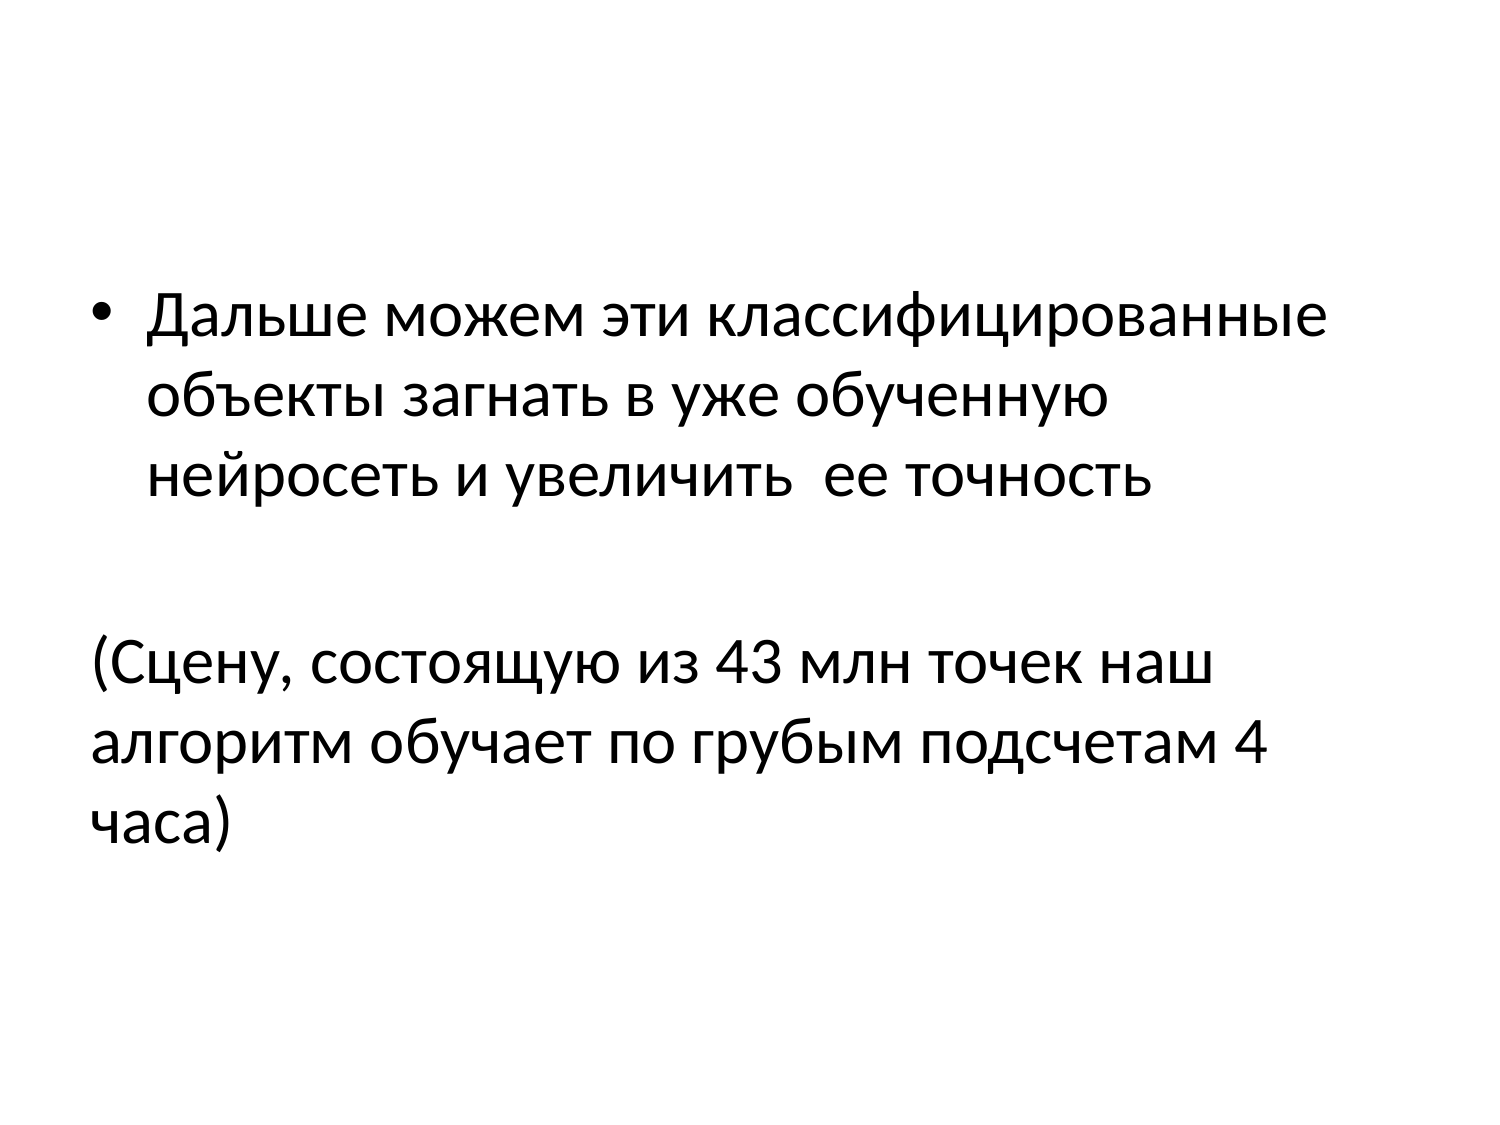

#
Дальше можем эти классифицированные объекты загнать в уже обученную нейросеть и увеличить  ее точность

(Сцену, состоящую из 43 млн точек наш алгоритм обучает по грубым подсчетам 4 часа)